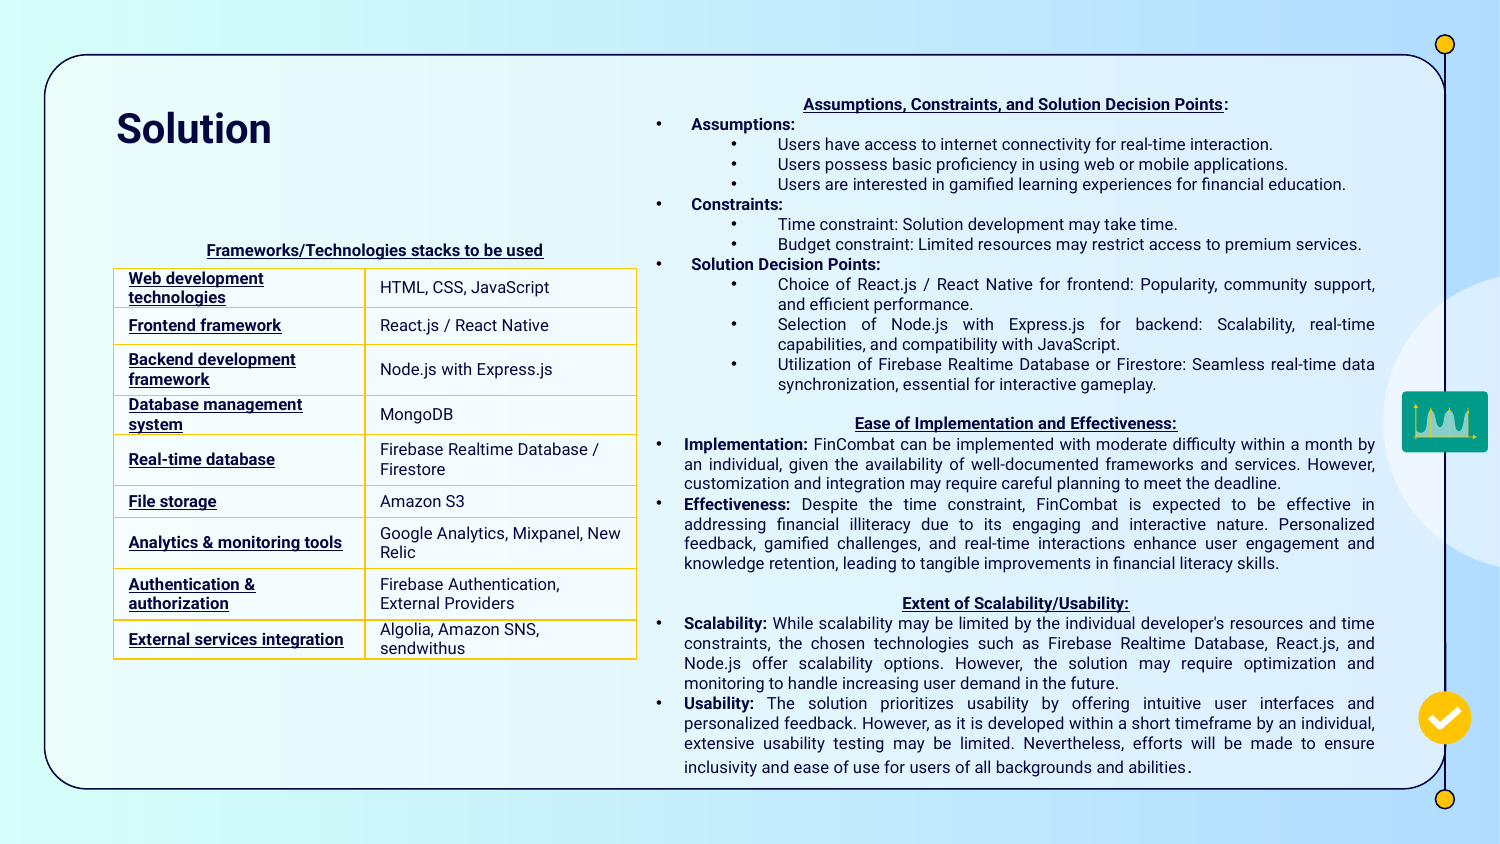

# Solution
Assumptions, Constraints, and Solution Decision Points:
Assumptions:
Users have access to internet connectivity for real-time interaction.
Users possess basic proficiency in using web or mobile applications.
Users are interested in gamified learning experiences for financial education.
Constraints:
Time constraint: Solution development may take time.
Budget constraint: Limited resources may restrict access to premium services.
Solution Decision Points:
Choice of React.js / React Native for frontend: Popularity, community support, and efficient performance.
Selection of Node.js with Express.js for backend: Scalability, real-time capabilities, and compatibility with JavaScript.
Utilization of Firebase Realtime Database or Firestore: Seamless real-time data synchronization, essential for interactive gameplay.

Ease of Implementation and Effectiveness:
Implementation: FinCombat can be implemented with moderate difficulty within a month by an individual, given the availability of well-documented frameworks and services. However, customization and integration may require careful planning to meet the deadline.
Effectiveness: Despite the time constraint, FinCombat is expected to be effective in addressing financial illiteracy due to its engaging and interactive nature. Personalized feedback, gamified challenges, and real-time interactions enhance user engagement and knowledge retention, leading to tangible improvements in financial literacy skills.

Extent of Scalability/Usability:
Scalability: While scalability may be limited by the individual developer's resources and time constraints, the chosen technologies such as Firebase Realtime Database, React.js, and Node.js offer scalability options. However, the solution may require optimization and monitoring to handle increasing user demand in the future.
Usability: The solution prioritizes usability by offering intuitive user interfaces and personalized feedback. However, as it is developed within a short timeframe by an individual, extensive usability testing may be limited. Nevertheless, efforts will be made to ensure inclusivity and ease of use for users of all backgrounds and abilities.
Frameworks/Technologies stacks to be used
| Web development technologies | HTML, CSS, JavaScript |
| --- | --- |
| Frontend framework | React.js / React Native |
| Backend development framework | Node.js with Express.js |
| Database management system | MongoDB |
| Real-time database | Firebase Realtime Database / Firestore |
| File storage | Amazon S3 |
| Analytics & monitoring tools | Google Analytics, Mixpanel, New Relic |
| Authentication & authorization | Firebase Authentication, External Providers |
| External services integration | Algolia, Amazon SNS, sendwithus |